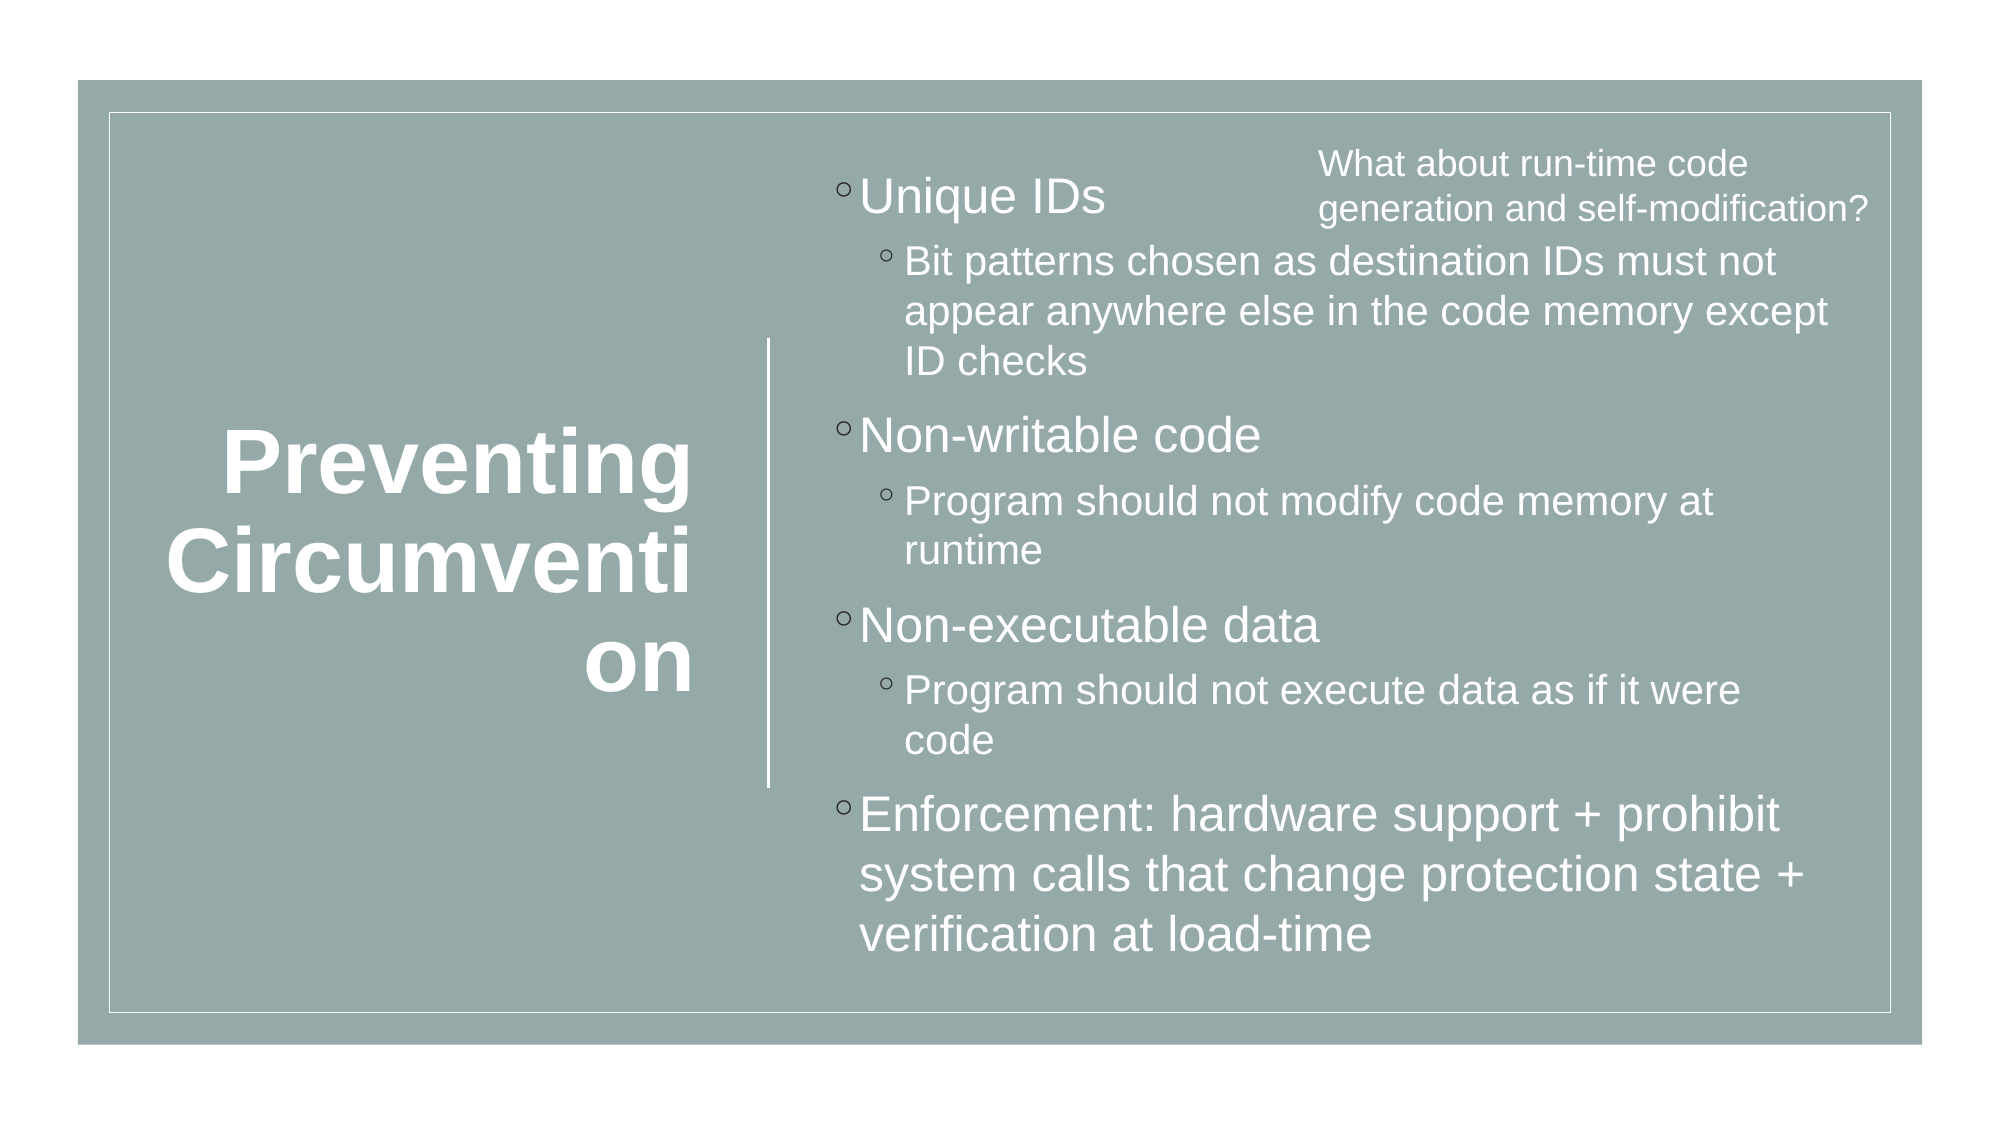

What about run-time code generation and self-modification?
# Preventing Circumvention
Unique IDs
Bit patterns chosen as destination IDs must not appear anywhere else in the code memory except ID checks
Non-writable code
Program should not modify code memory at runtime
Non-executable data
Program should not execute data as if it were code
Enforcement: hardware support + prohibit system calls that change protection state + verification at load-time